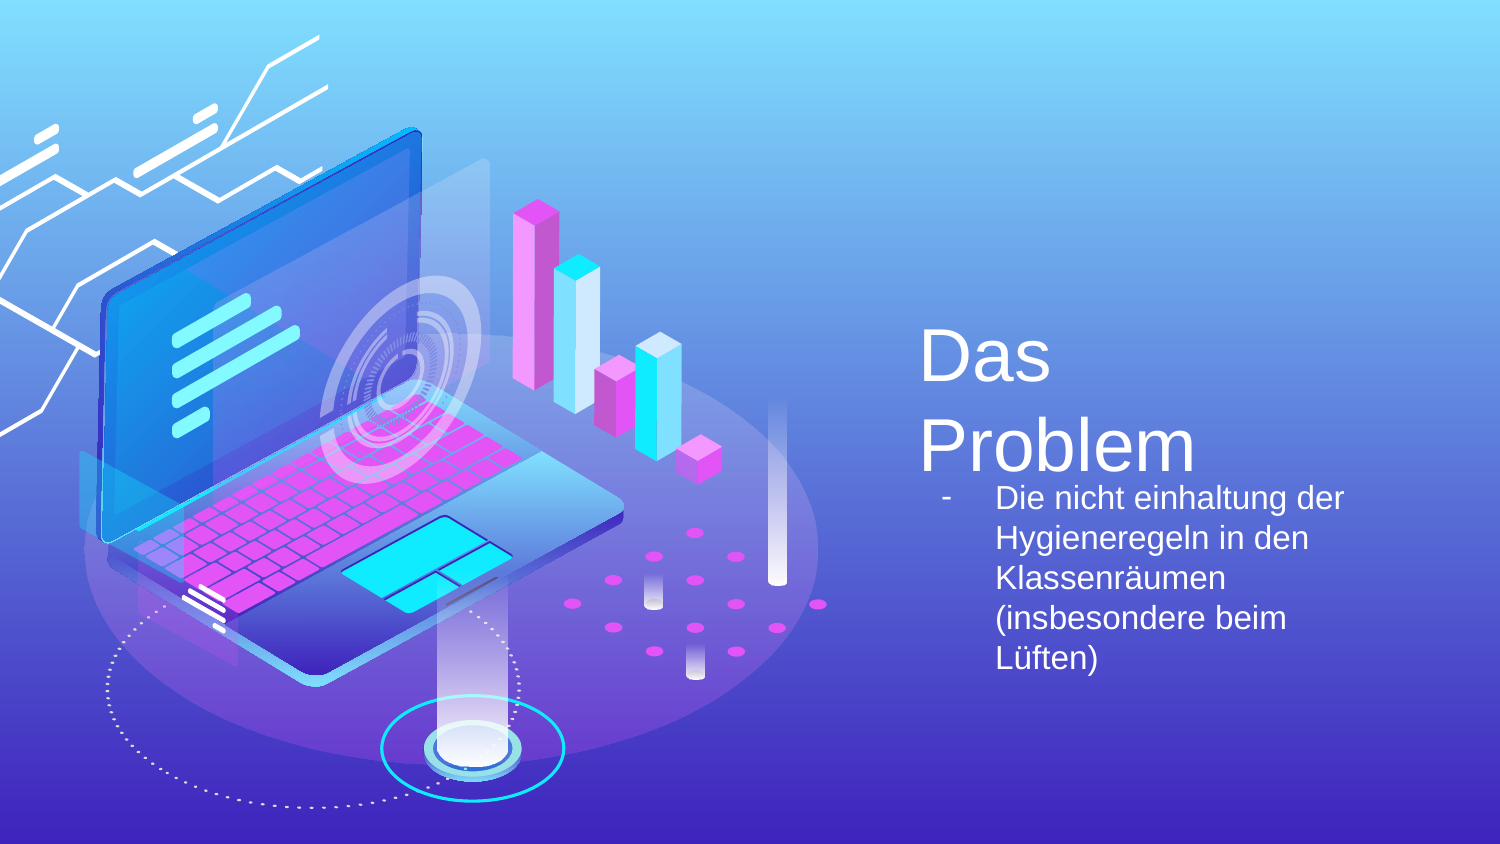

# Das Problem

Die nicht einhaltung der Hygieneregeln in den Klassenräumen (insbesondere beim Lüften)